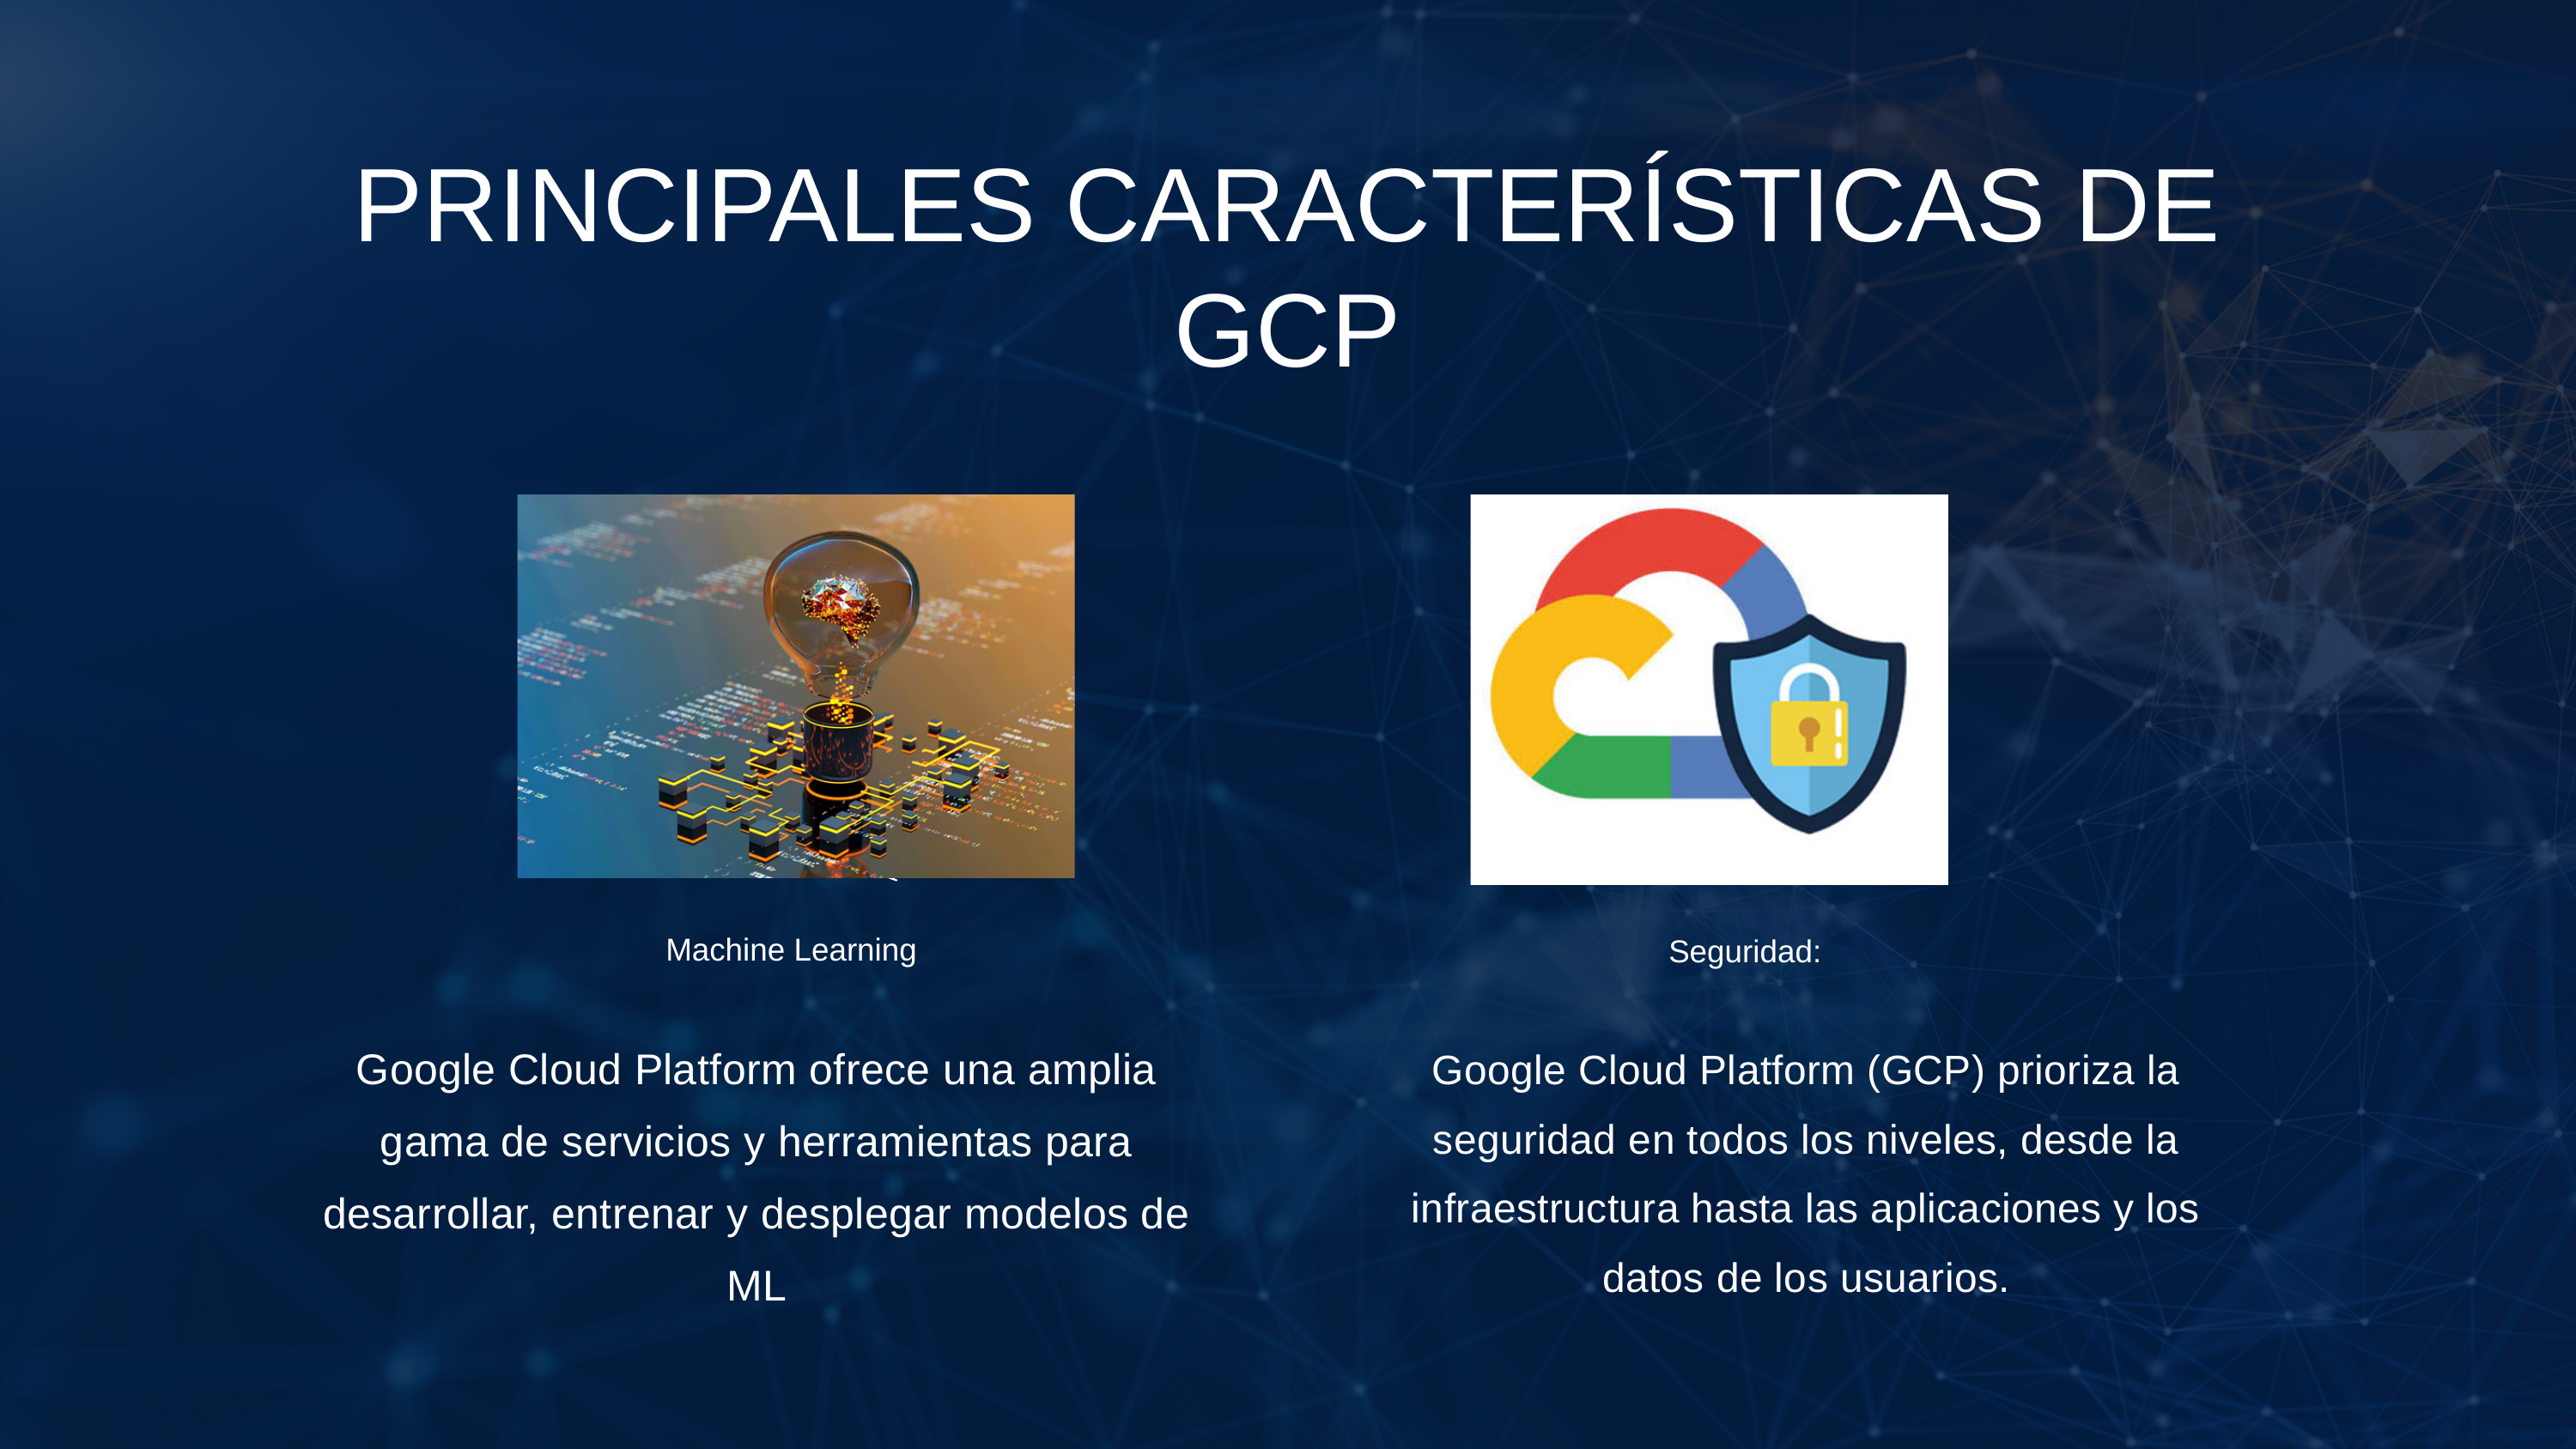

PRINCIPALES CARACTERÍSTICAS DE GCP

Machine Learning
Seguridad:
Google Cloud Platform ofrece una amplia gama de servicios y herramientas para desarrollar, entrenar y desplegar modelos de ML
Google Cloud Platform (GCP) prioriza la seguridad en todos los niveles, desde la infraestructura hasta las aplicaciones y los datos de los usuarios.